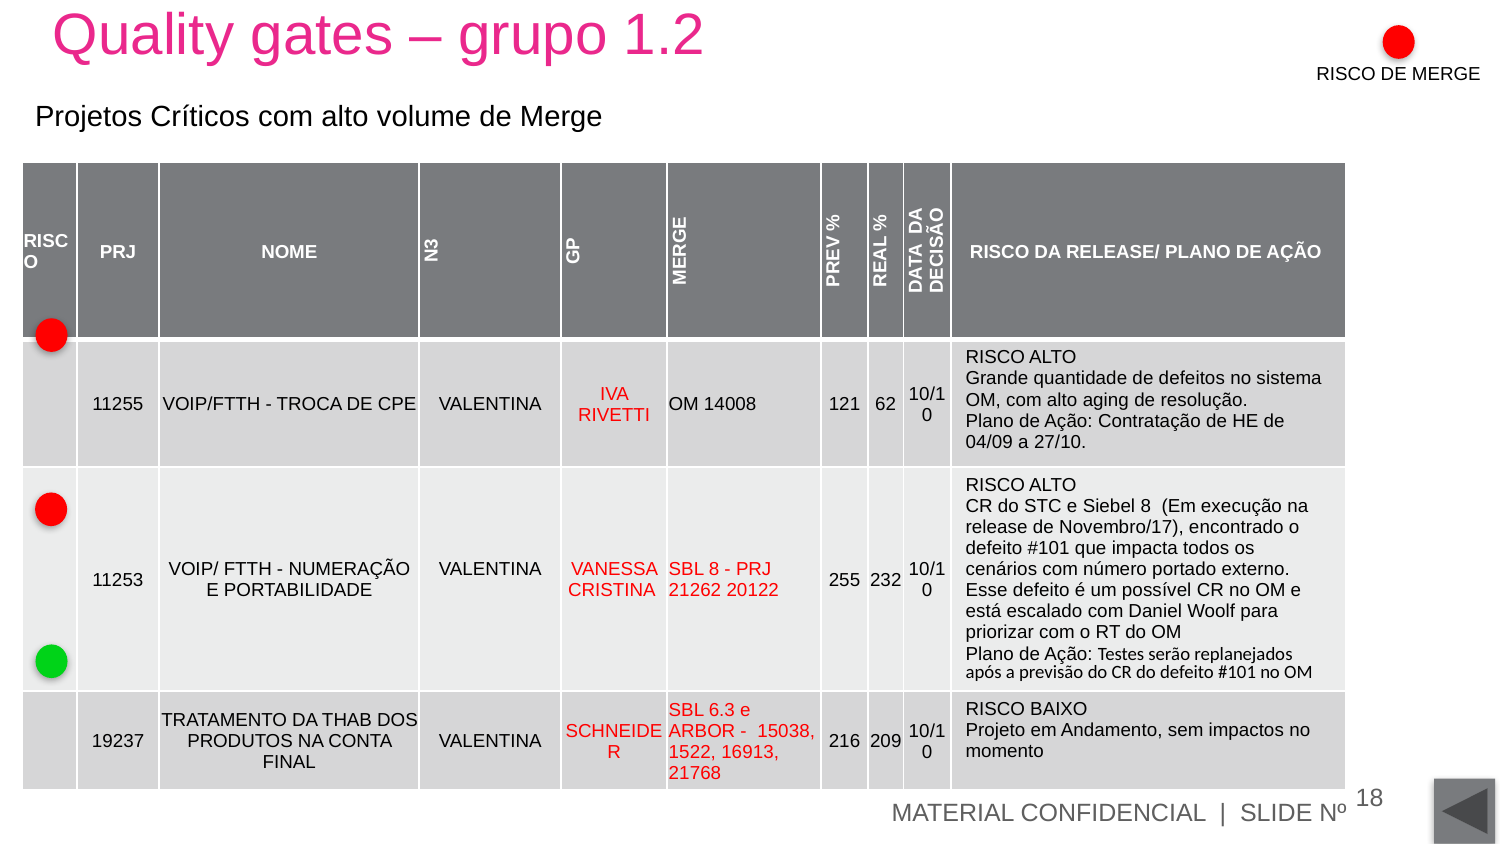

# Quality gates – grupo 1.2

RISCO DE MERGE
Projetos Críticos com alto volume de Merge

| RISCO | PRJ | NOME | N3 | GP | MERGE | PREV % | REAL % | DATA DA DECISÃO | RISCO DA RELEASE/ PLANO DE AÇÃO |
| --- | --- | --- | --- | --- | --- | --- | --- | --- | --- |
|  | 11255 | VOIP/FTTH - TROCA DE CPE | VALENTINA | IVA RIVETTI | OM 14008 | 121 | 62 | 10/10 | RISCO ALTO Grande quantidade de defeitos no sistema OM, com alto aging de resolução. Plano de Ação: Contratação de HE de 04/09 a 27/10. |
|  | 11253 | VOIP/ FTTH - NUMERAÇÃO E PORTABILIDADE | VALENTINA | VANESSA CRISTINA | SBL 8 - PRJ 21262 20122 | 255 | 232 | 10/10 | RISCO ALTO CR do STC e Siebel 8  (Em execução na release de Novembro/17), encontrado o defeito #101 que impacta todos os cenários com número portado externo. Esse defeito é um possível CR no OM e está escalado com Daniel Woolf para priorizar com o RT do OM Plano de Ação: Testes serão replanejados após a previsão do CR do defeito #101 no OM |
|  | 19237 | TRATAMENTO DA THAB DOS PRODUTOS NA CONTA FINAL | VALENTINA | SCHNEIDER | SBL 6.3 e ARBOR - 15038, 1522, 16913, 21768 | 216 | 209 | 10/10 | RISCO BAIXO Projeto em Andamento, sem impactos no momento |

18

MATERIAL CONFIDENCIAL  |  SLIDE Nº